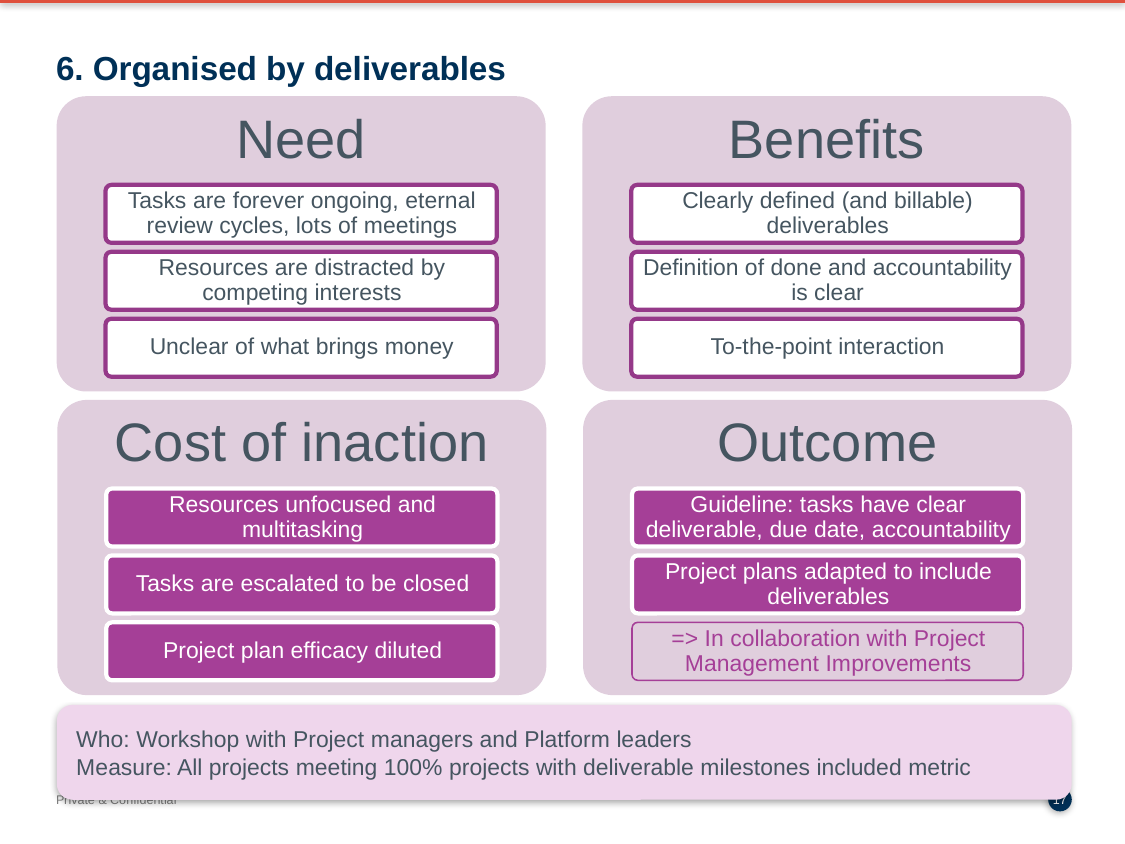

# 6. Organised by deliverables
Need
Tasks are forever ongoing, eternal review cycles, lots of meetings
Resources are distracted by competing interests
Unclear of what brings money
Benefits
Clearly defined (and billable) deliverables
Definition of done and accountability is clear
To-the-point interaction
Cost of inaction
Resources unfocused and multitasking
Tasks are escalated to be closed
Project plan efficacy diluted
Outcome
Guideline: tasks have clear deliverable, due date, accountability
Project plans adapted to include deliverables
=> In collaboration with Project Management Improvements
Who: Workshop with Project managers and Platform leaders
Measure: All projects meeting 100% projects with deliverable milestones included metric